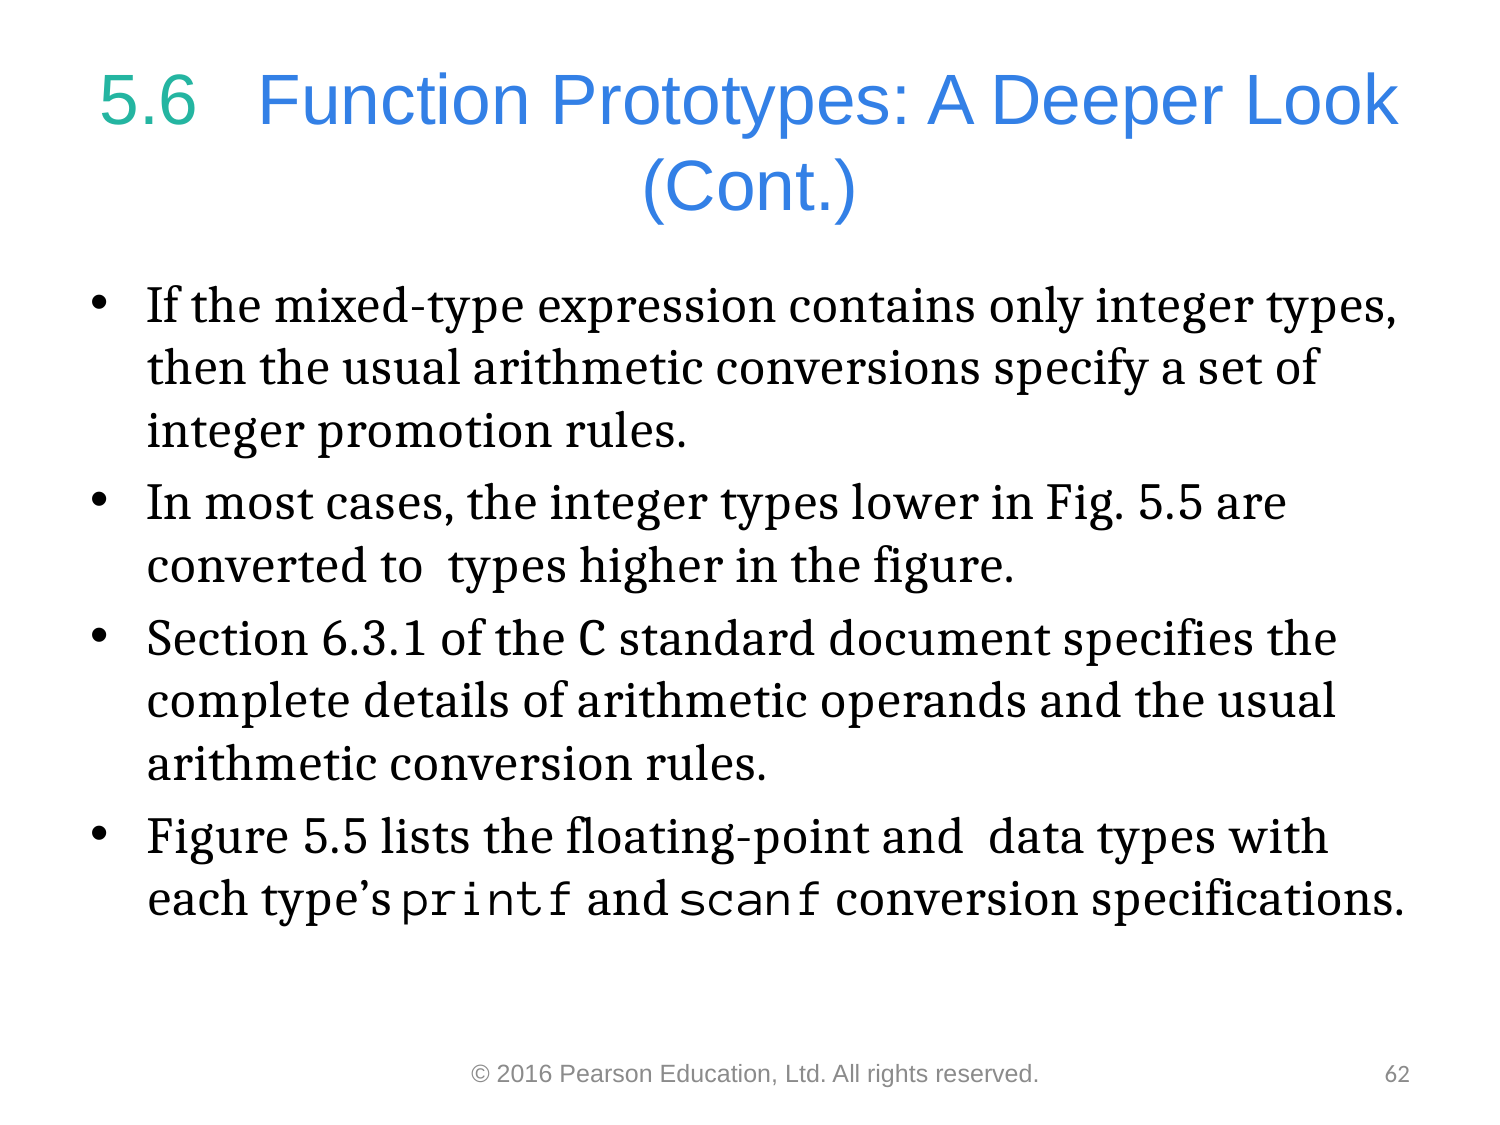

# 5.6   Function Prototypes: A Deeper Look (Cont.)
If the mixed-type expression contains only integer types, then the usual arithmetic conversions specify a set of integer promotion rules.
In most cases, the integer types lower in Fig. 5.5 are converted to  types higher in the figure.
Section 6.3.1 of the C standard document specifies the complete details of arithmetic operands and the usual arithmetic conversion rules.
Figure 5.5 lists the floating-point and  data types with each type’s printf and scanf conversion specifications.

© 2016 Pearson Education, Ltd. All rights reserved.
62